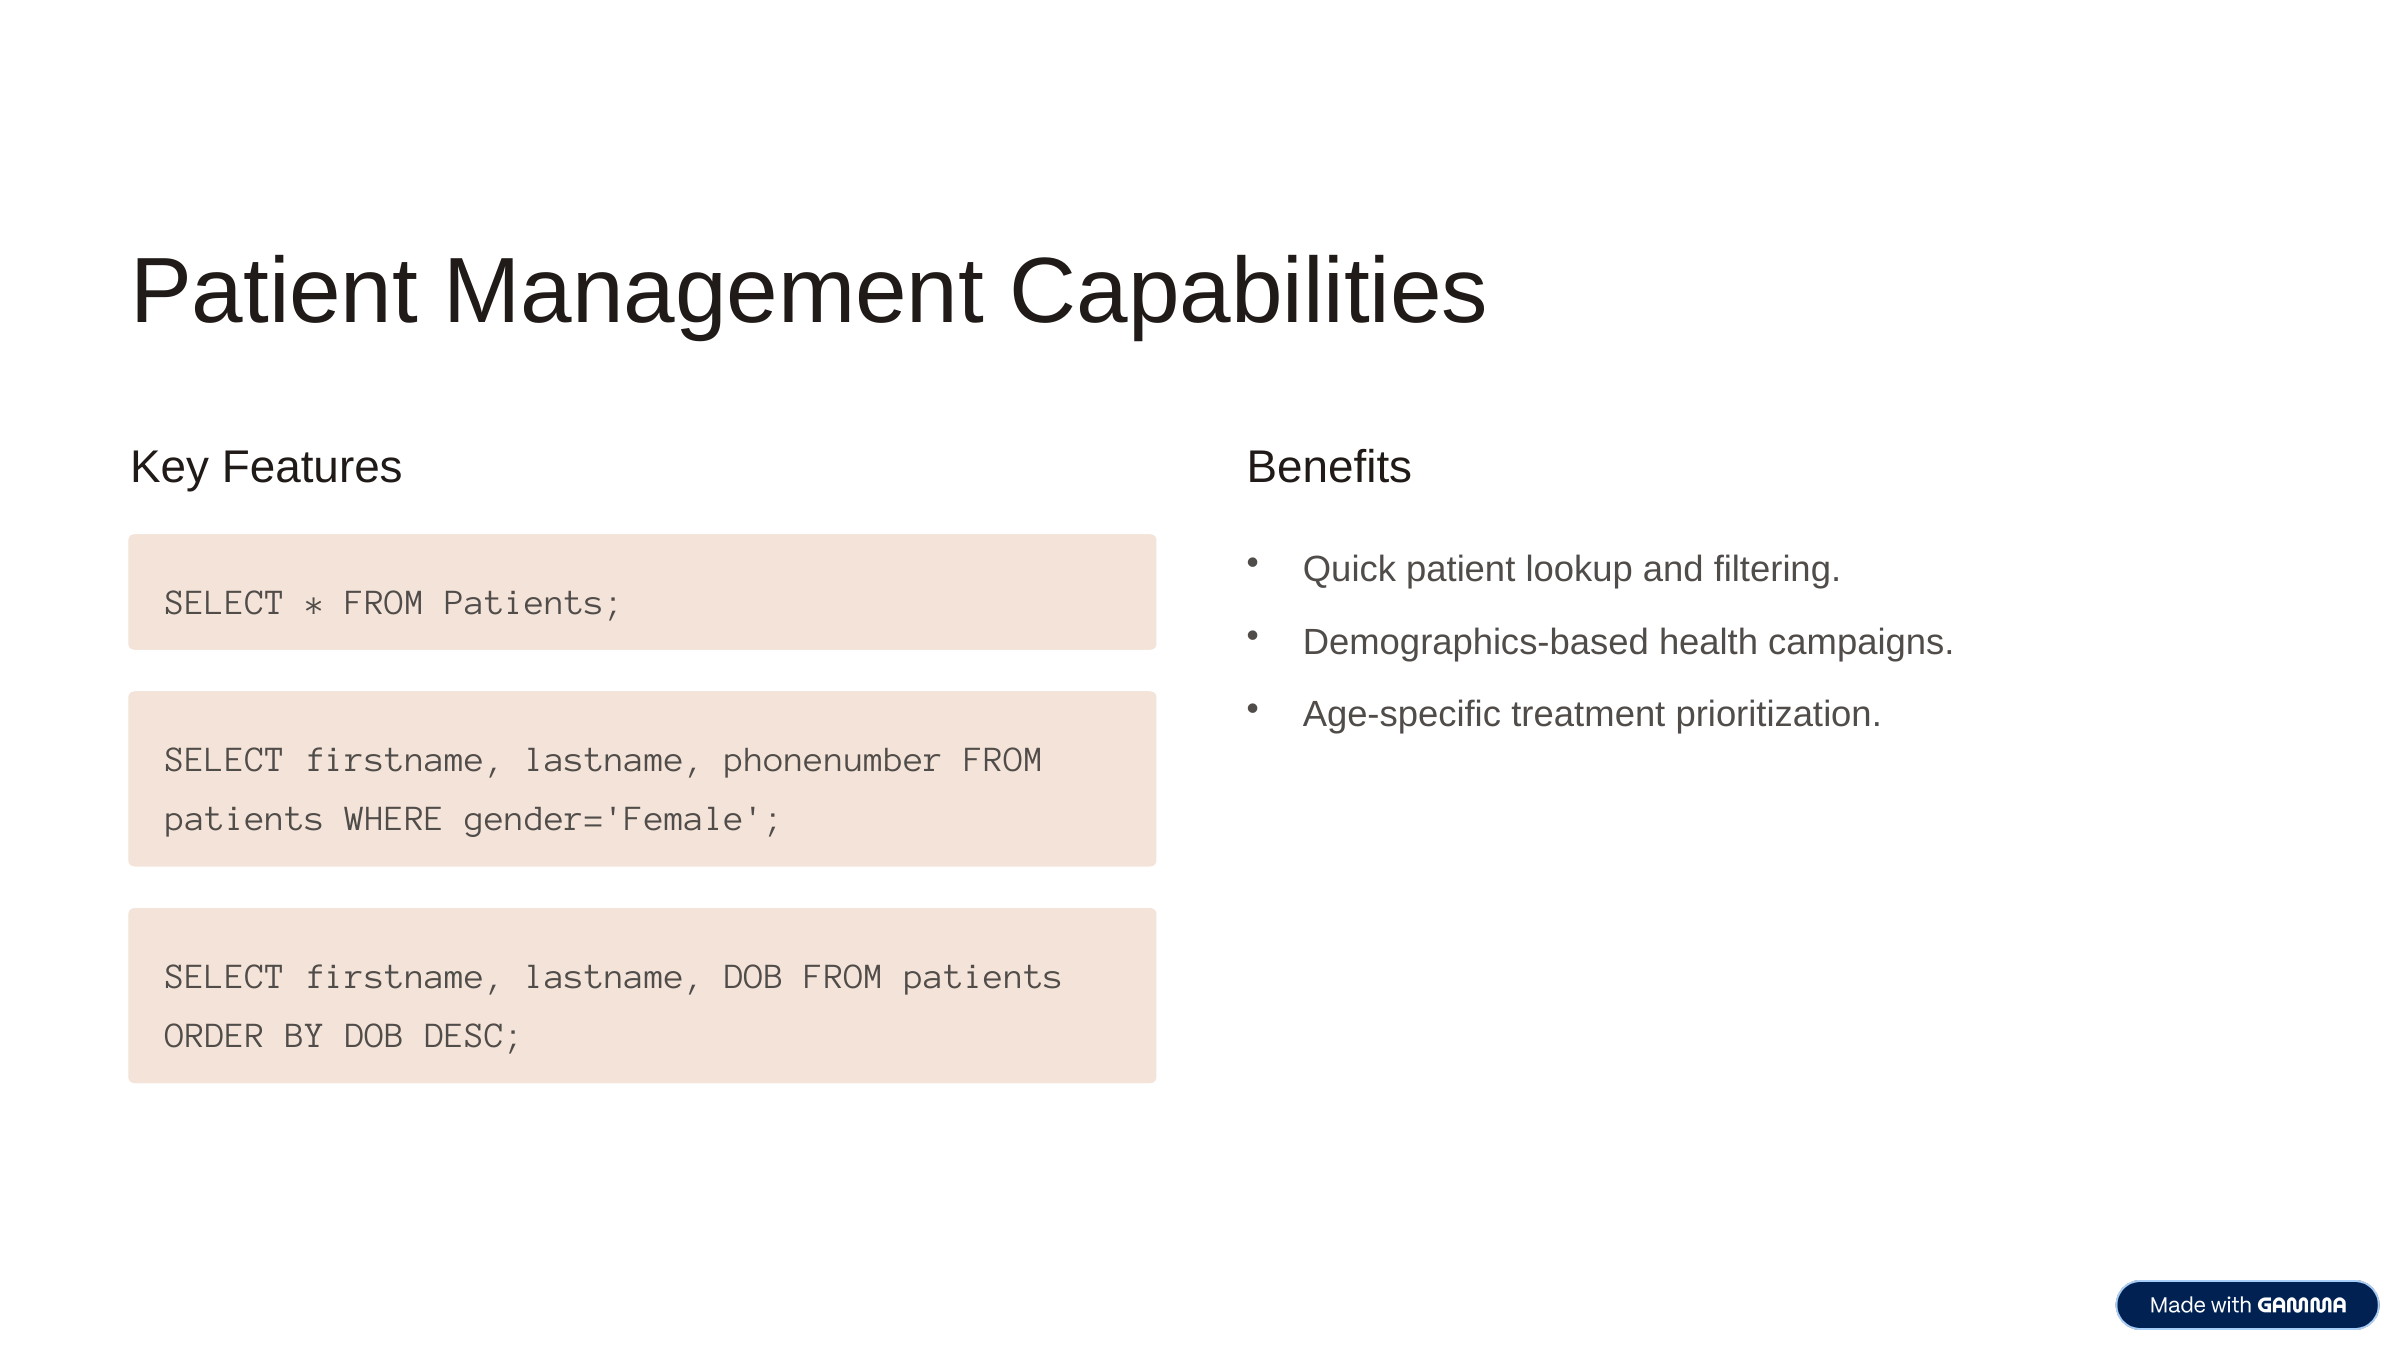

Patient Management Capabilities
Key Features
Benefits
Quick patient lookup and filtering.

SELECT * FROM Patients;
Demographics-based health campaigns.
Age-specific treatment prioritization.

SELECT firstname, lastname, phonenumber FROM patients WHERE gender='Female';

SELECT firstname, lastname, DOB FROM patients ORDER BY DOB DESC;